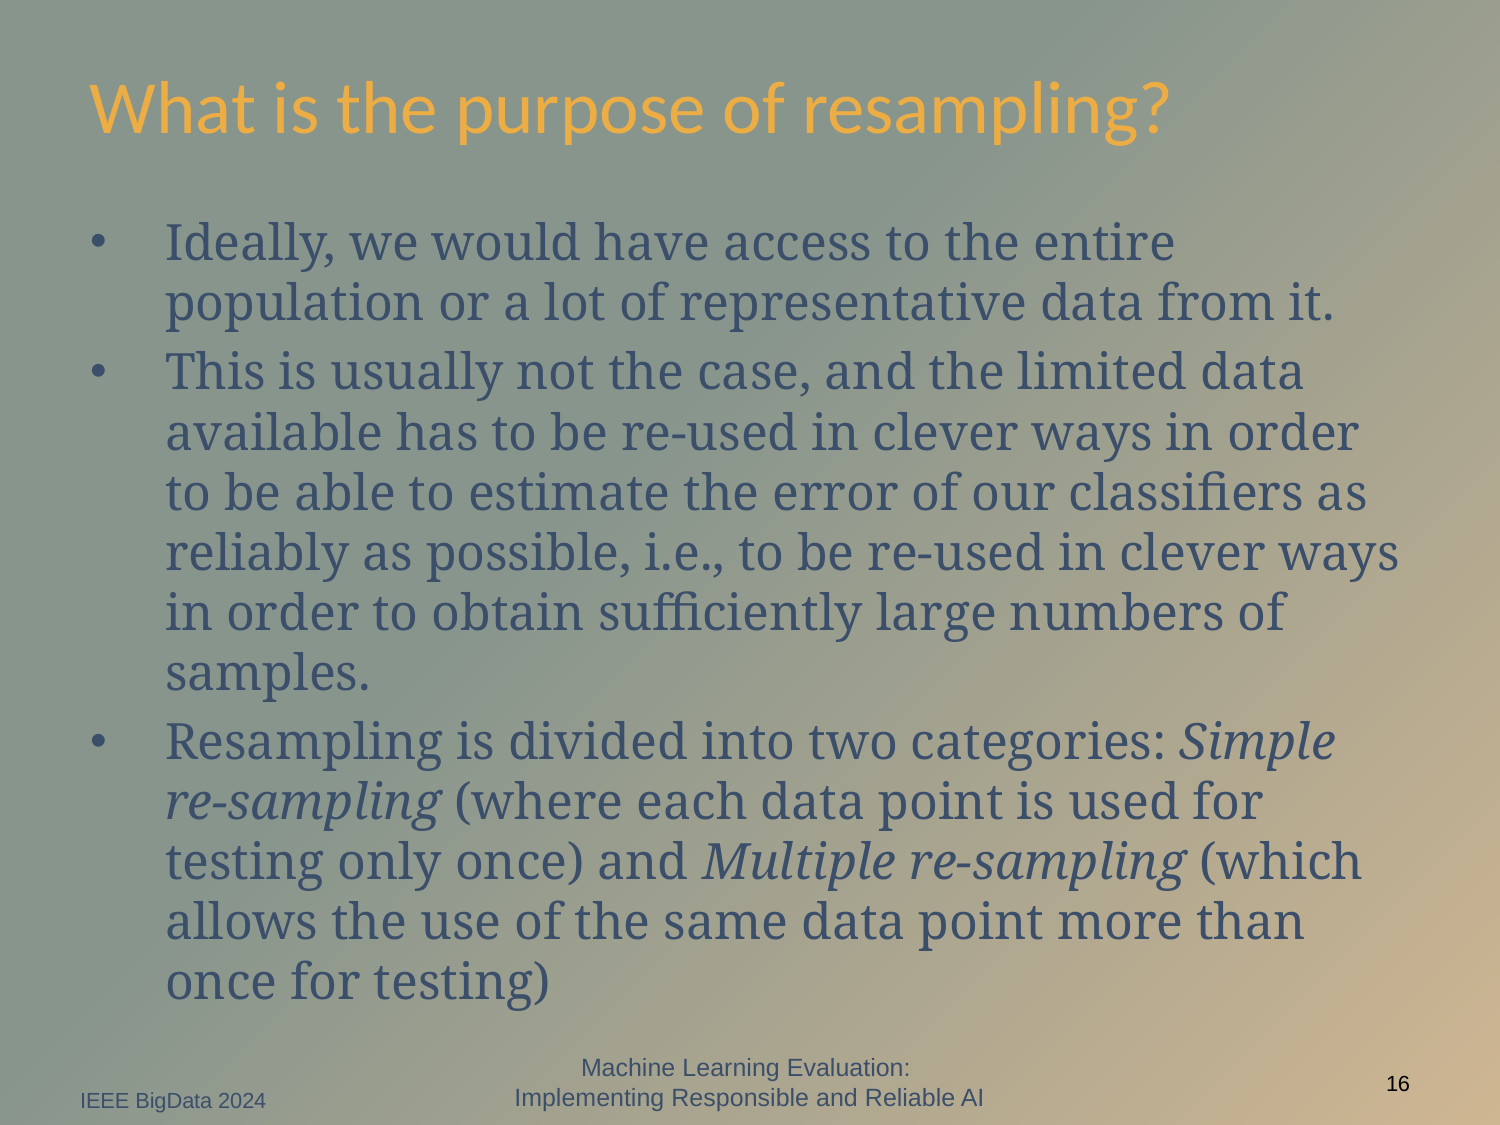

# What is the purpose of resampling?
Ideally, we would have access to the entire population or a lot of representative data from it.
This is usually not the case, and the limited data available has to be re-used in clever ways in order to be able to estimate the error of our classifiers as reliably as possible, i.e., to be re-used in clever ways in order to obtain sufficiently large numbers of samples.
Resampling is divided into two categories: Simple re-sampling (where each data point is used for testing only once) and Multiple re-sampling (which allows the use of the same data point more than once for testing)

Machine Learning Evaluation:
Implementing Responsible and Reliable AI
IEEE BigData 2024
16